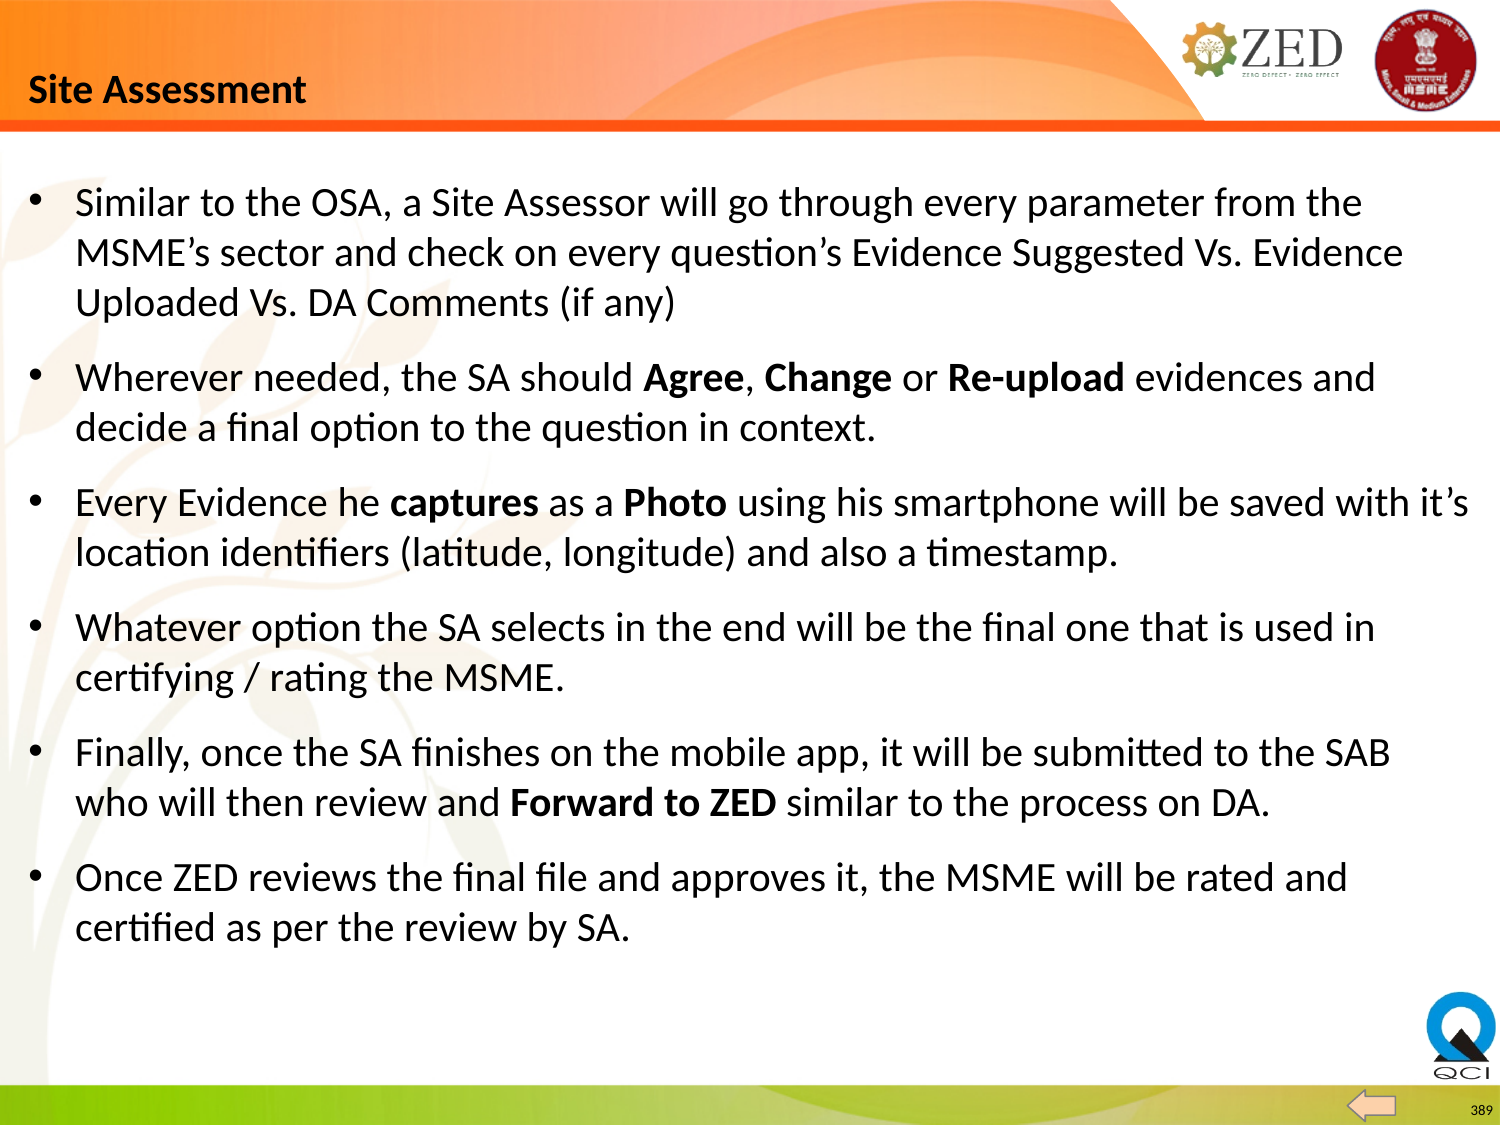

# Site Assessment
Similar to the OSA, a Site Assessor will go through every parameter from the MSME’s sector and check on every question’s Evidence Suggested Vs. Evidence Uploaded Vs. DA Comments (if any)
Wherever needed, the SA should Agree, Change or Re-upload evidences and decide a final option to the question in context.
Every Evidence he captures as a Photo using his smartphone will be saved with it’s location identifiers (latitude, longitude) and also a timestamp.
Whatever option the SA selects in the end will be the final one that is used in certifying / rating the MSME.
Finally, once the SA finishes on the mobile app, it will be submitted to the SAB who will then review and Forward to ZED similar to the process on DA.
Once ZED reviews the final file and approves it, the MSME will be rated and certified as per the review by SA.